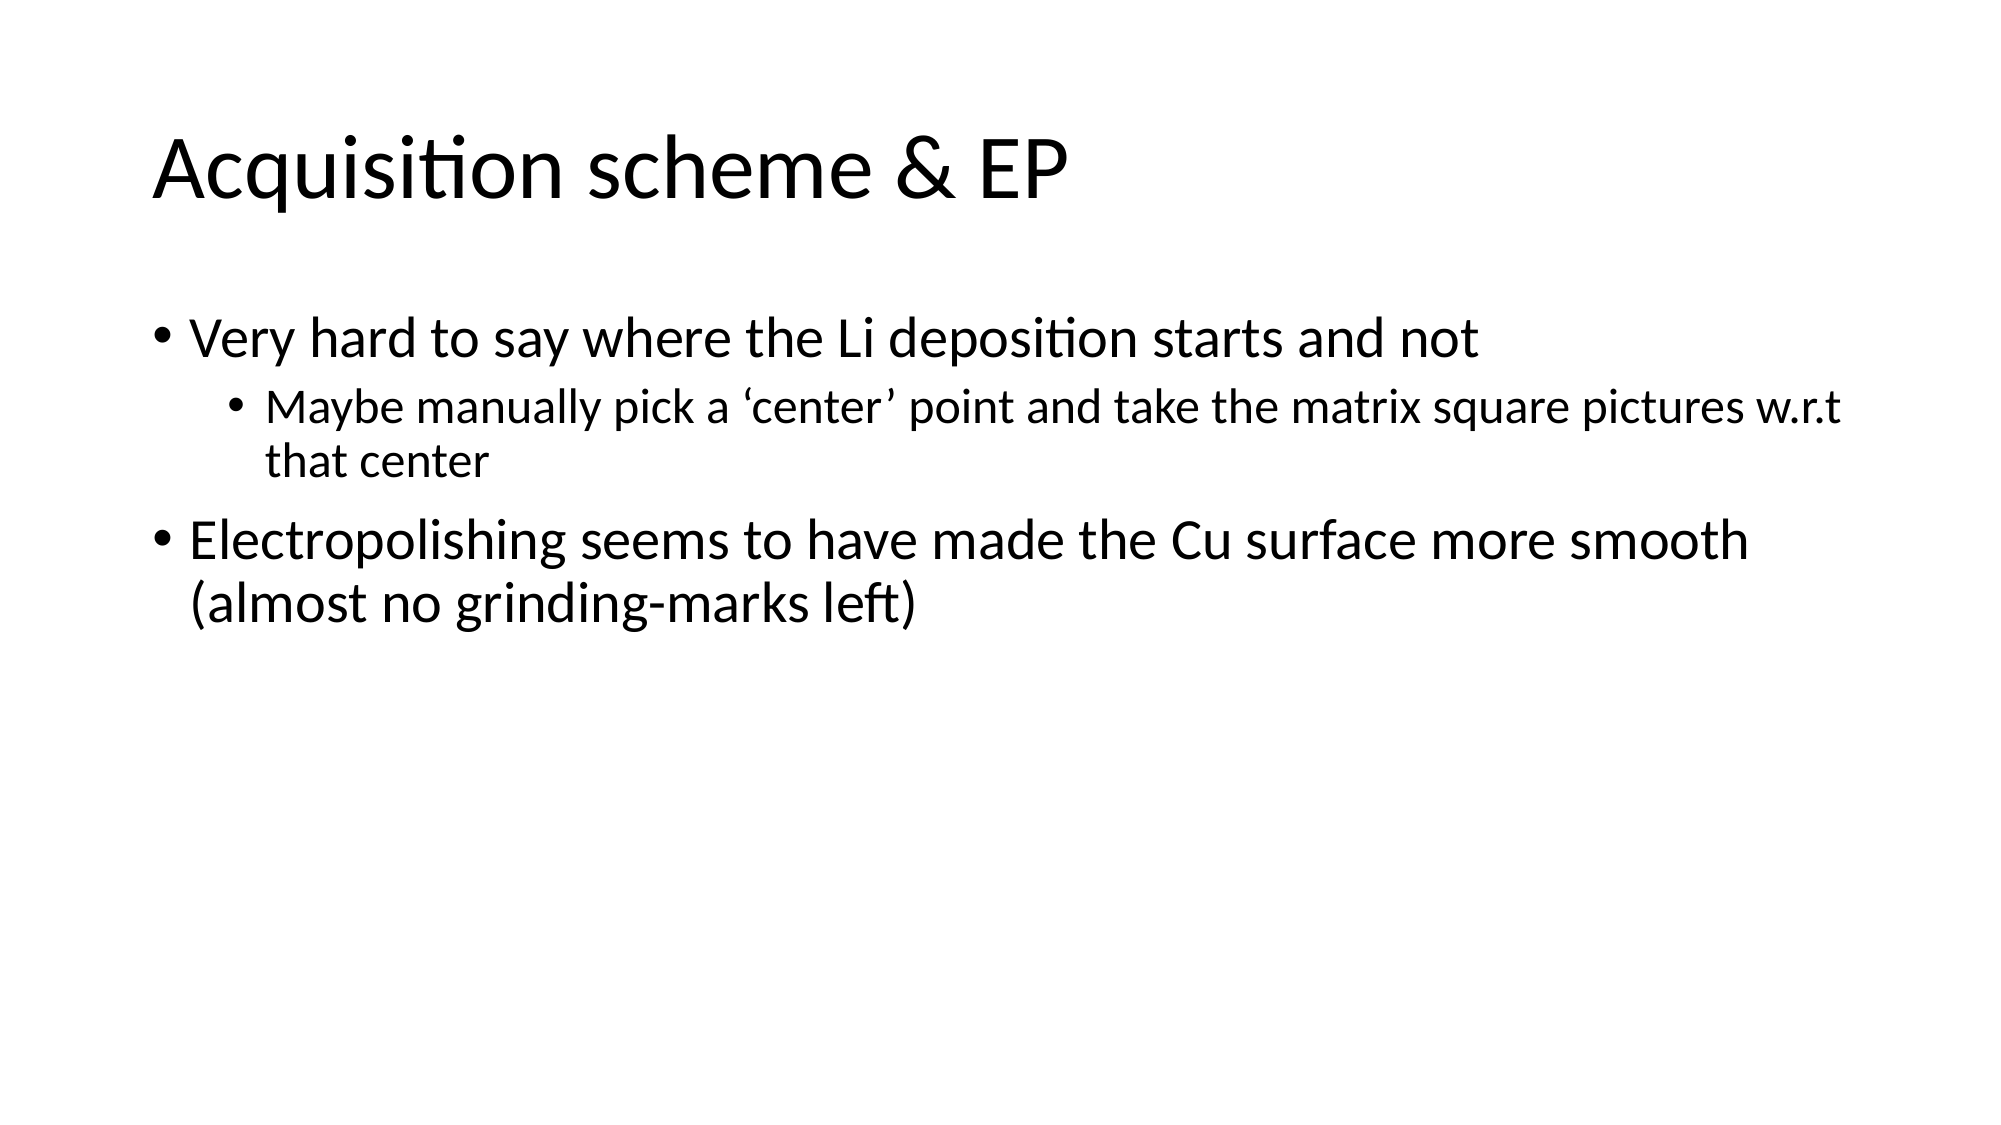

# Acquisition scheme & EP
Very hard to say where the Li deposition starts and not
Maybe manually pick a ‘center’ point and take the matrix square pictures w.r.t that center
Electropolishing seems to have made the Cu surface more smooth (almost no grinding-marks left)